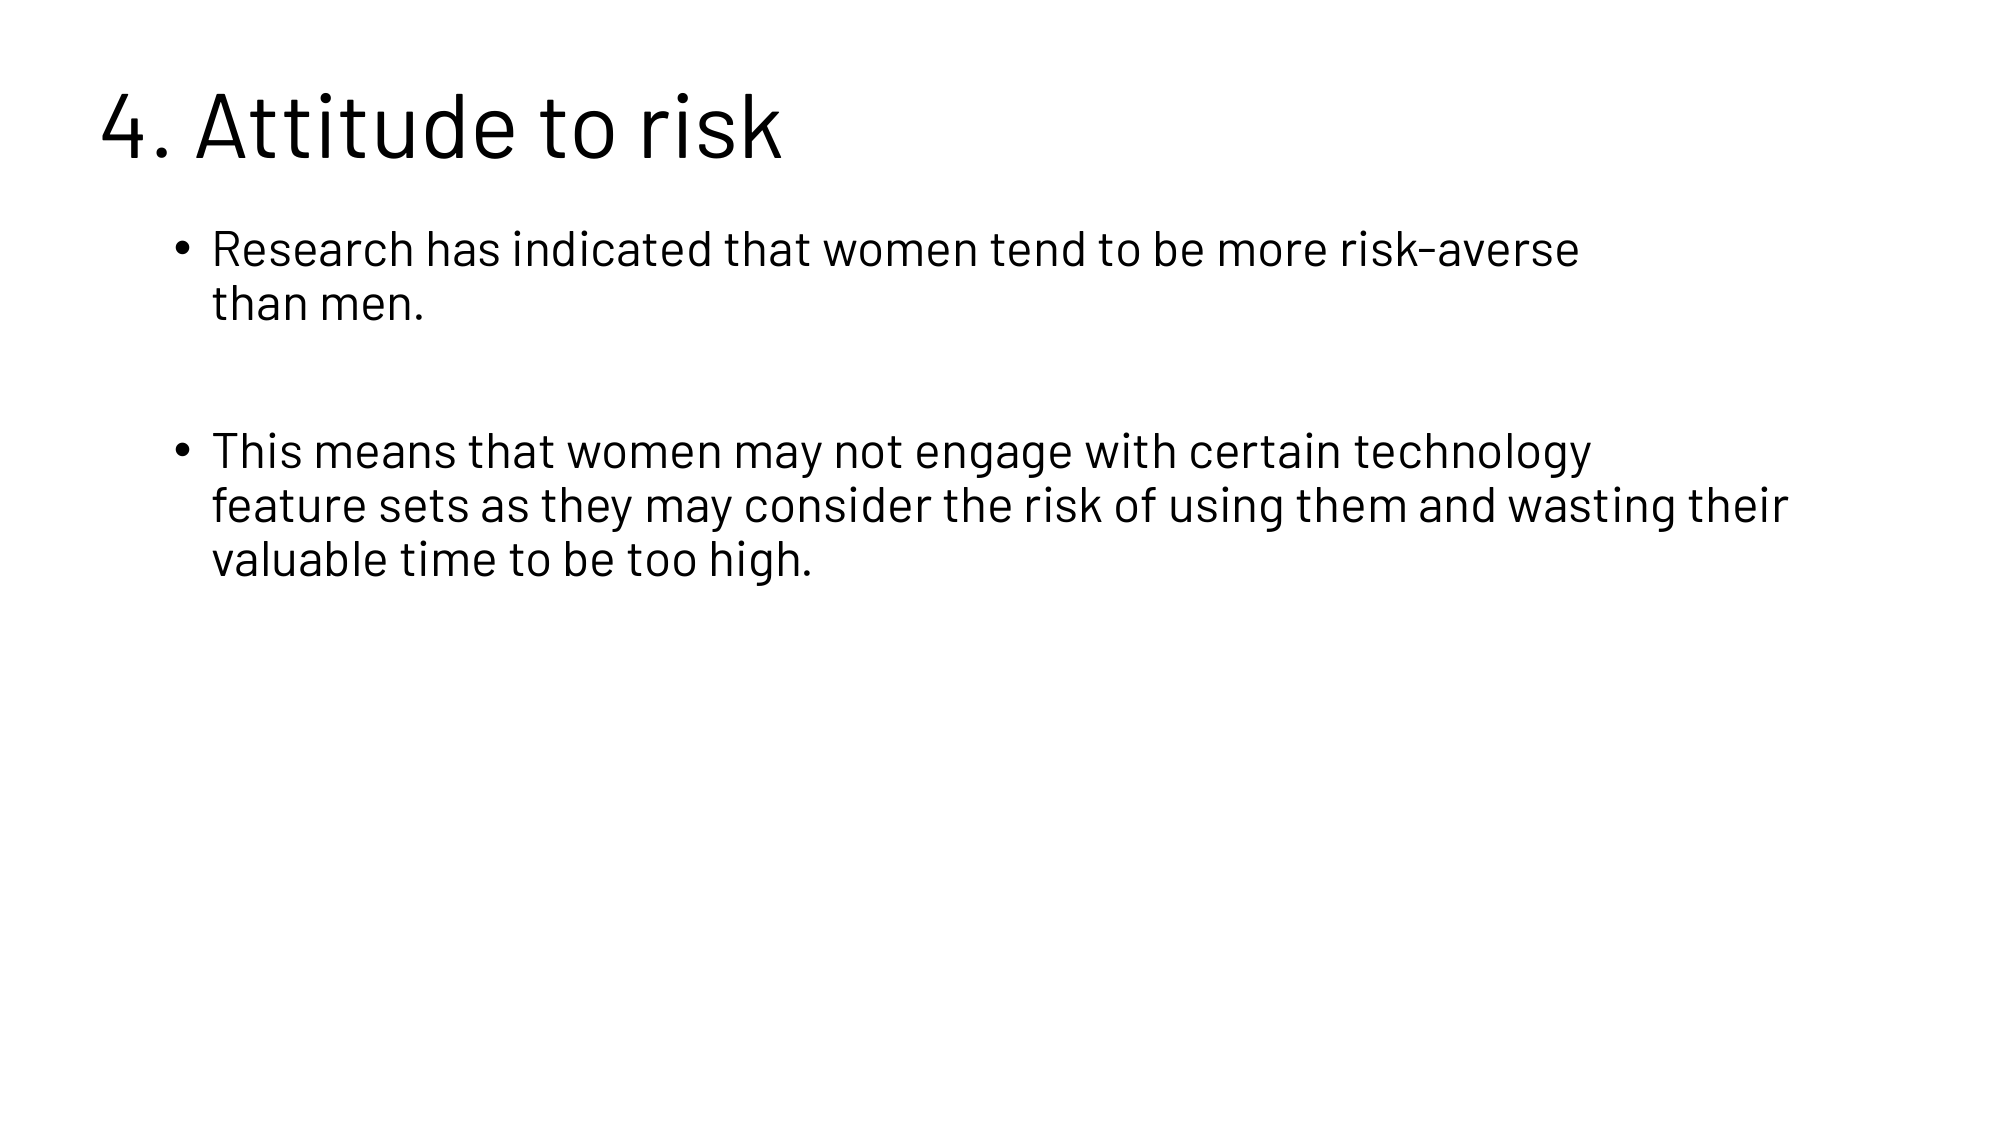

# 4. Attitude to risk
Research has indicated that women tend to be more risk-averse
than men.

This means that women may not engage with certain technology
feature sets as they may consider the risk of using them and wasting their valuable time to be too high.